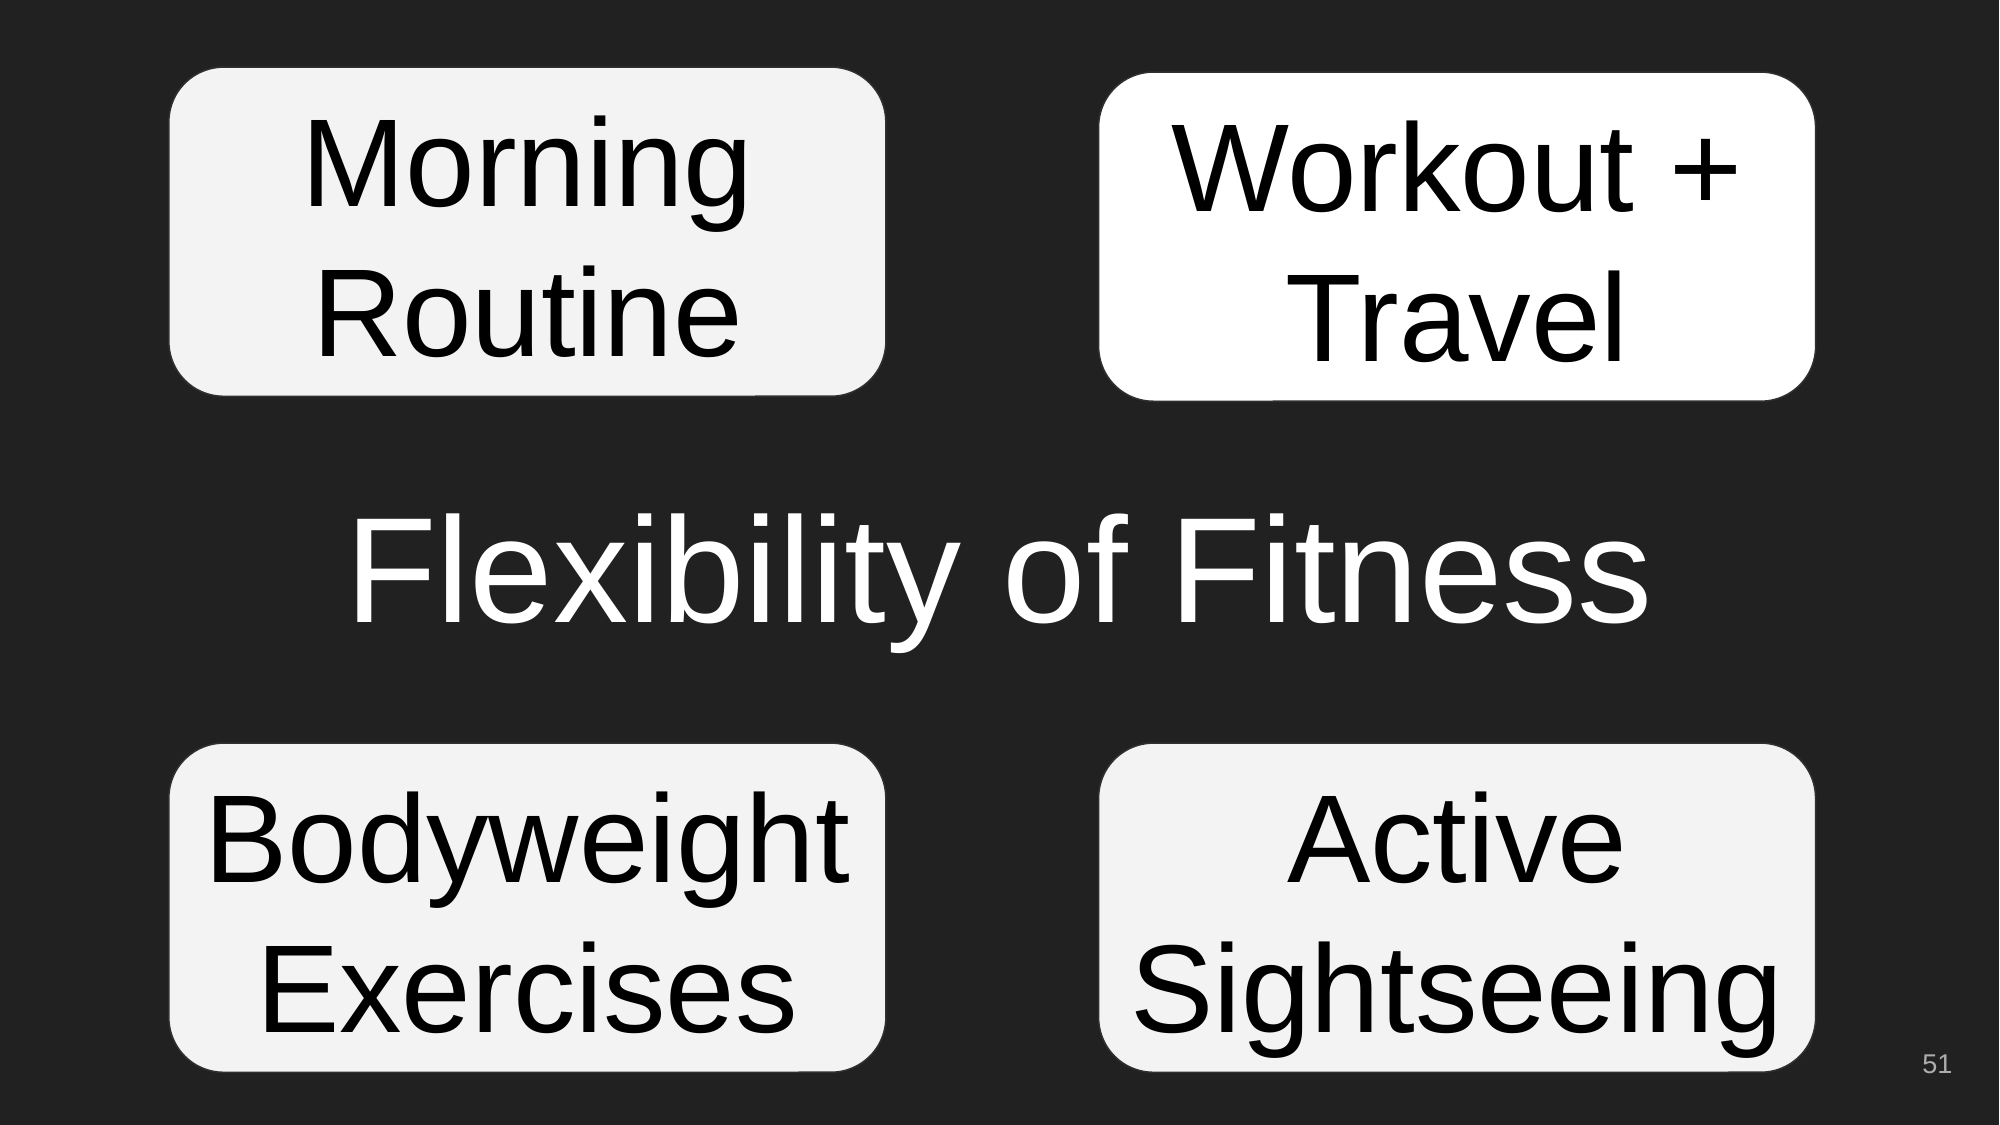

Morning Routine
Workout + Travel
# Flexibility of Fitness
Bodyweight Exercises
Active Sightseeing
51